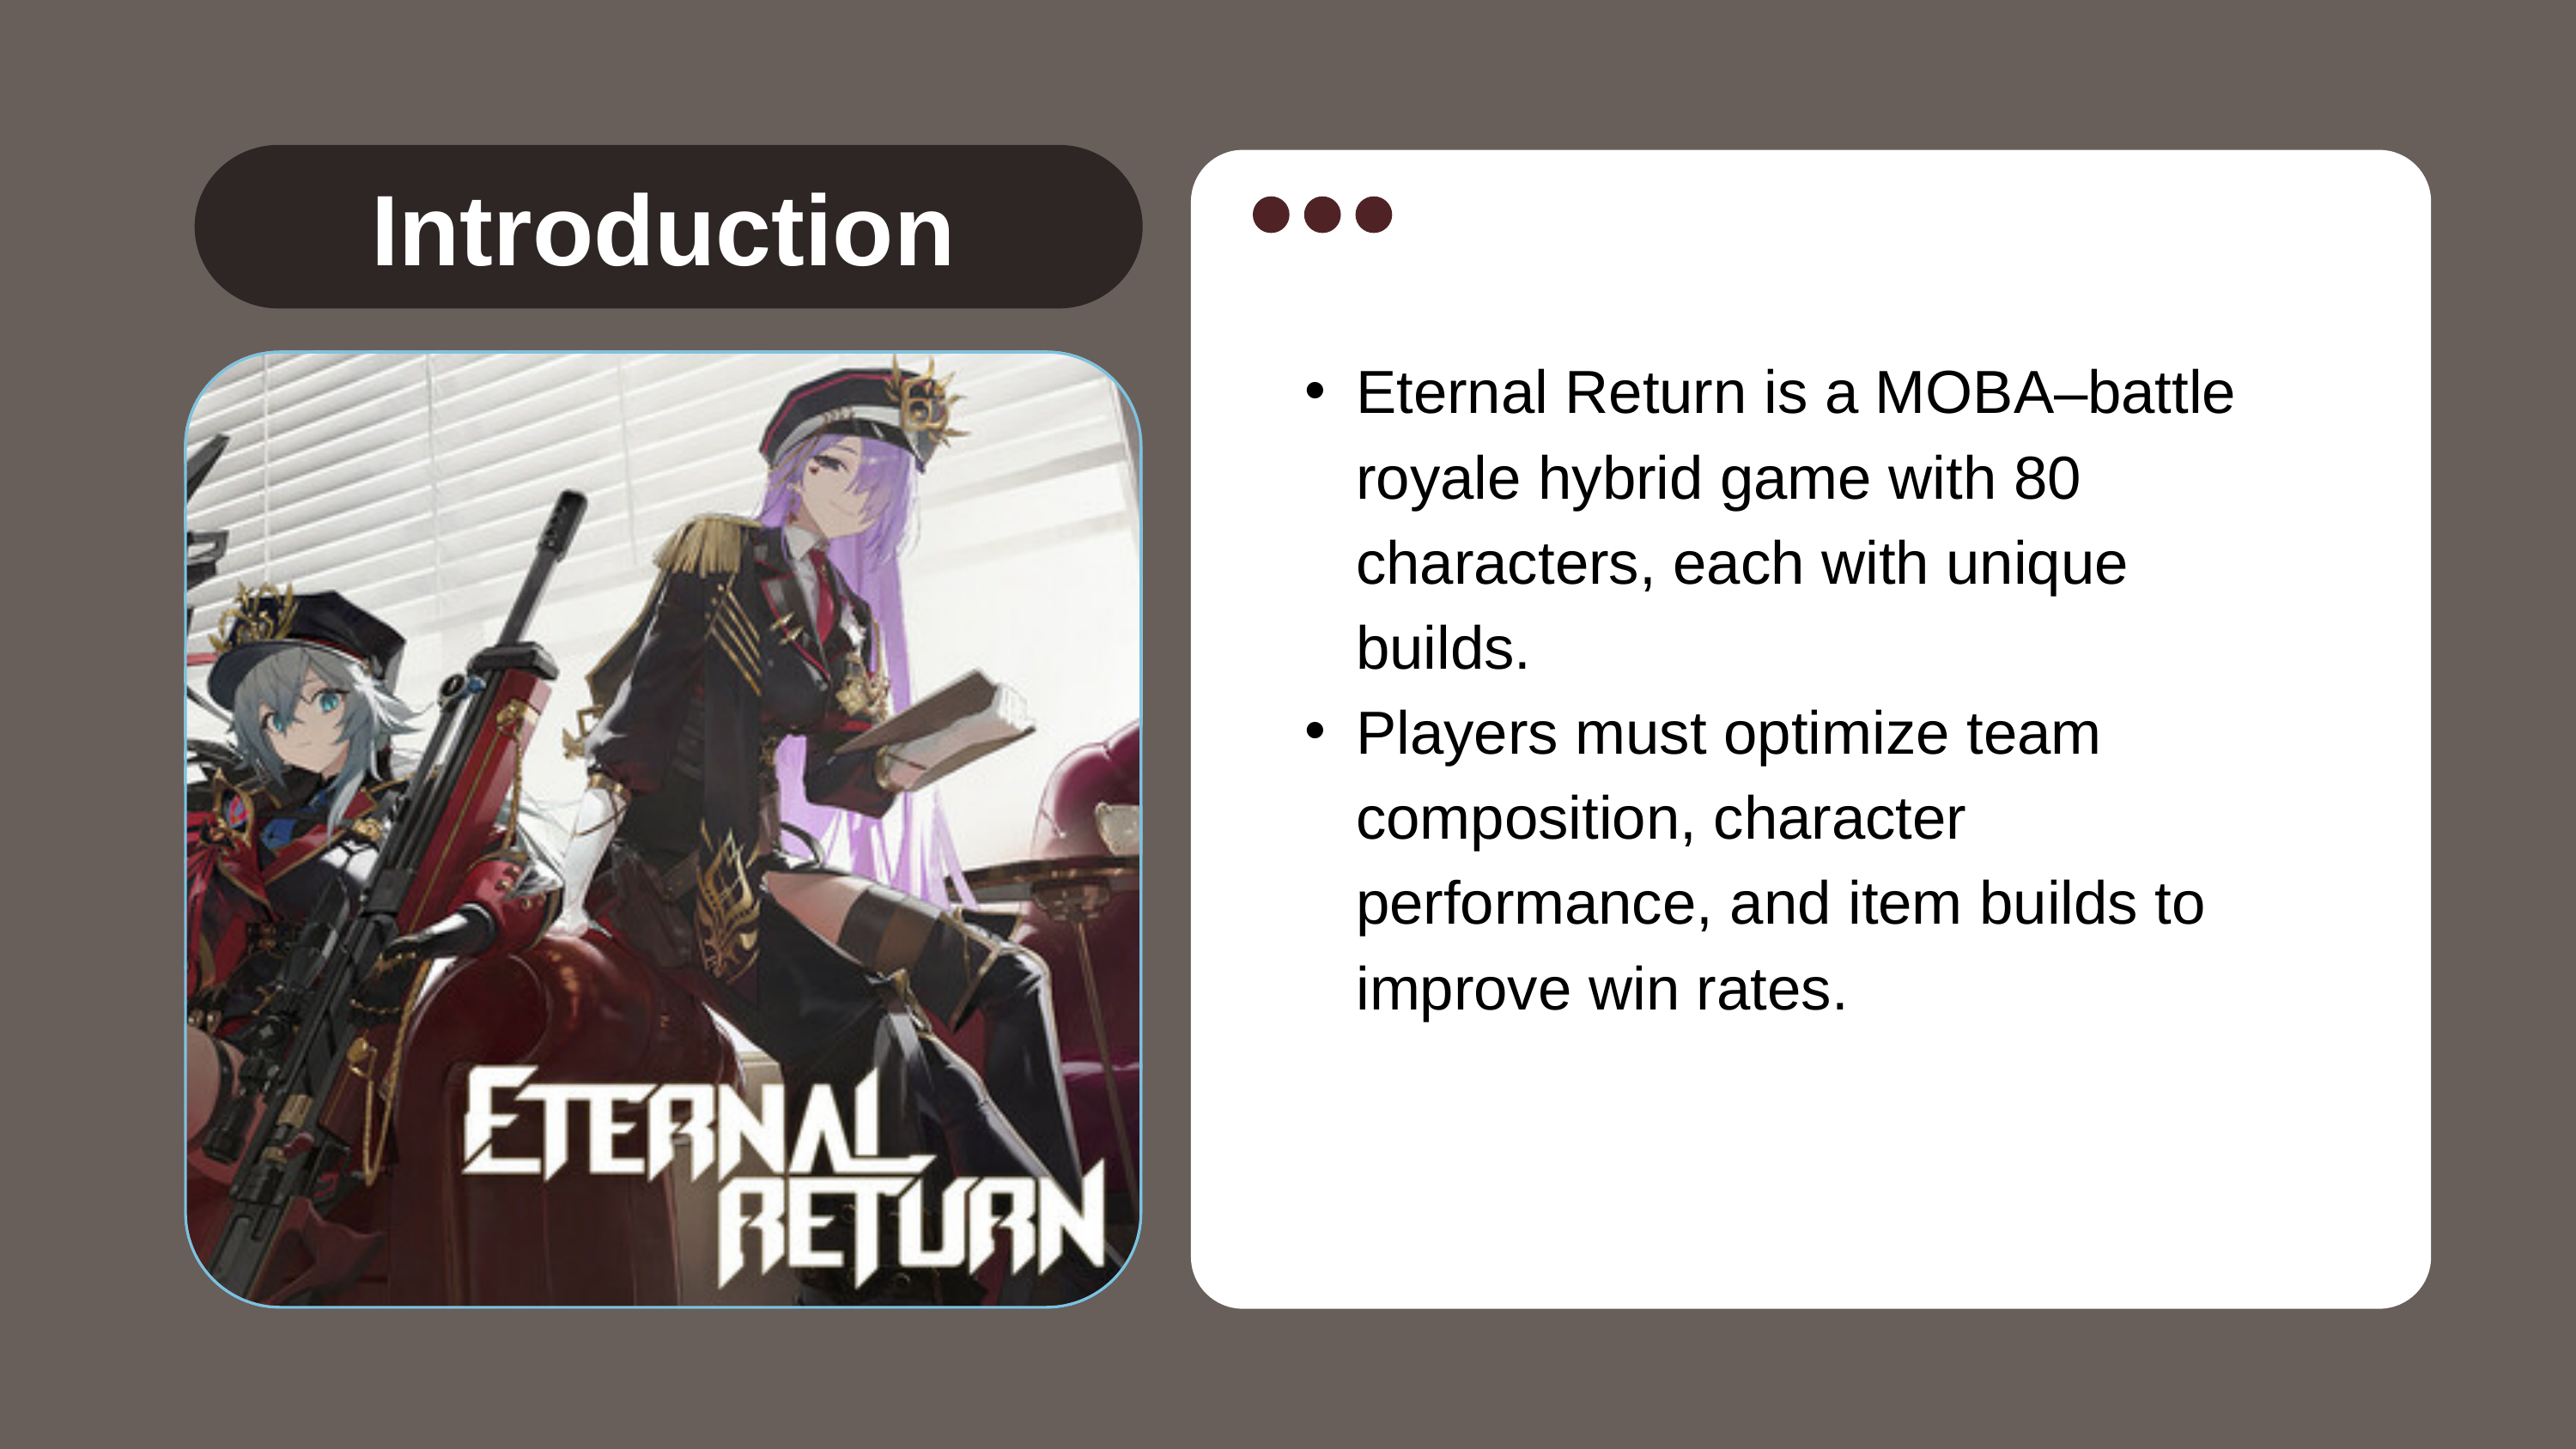

Introduction

Eternal Return is a MOBA–battle royale hybrid game with 80 characters, each with unique builds.
Players must optimize team composition, character performance, and item builds to improve win rates.